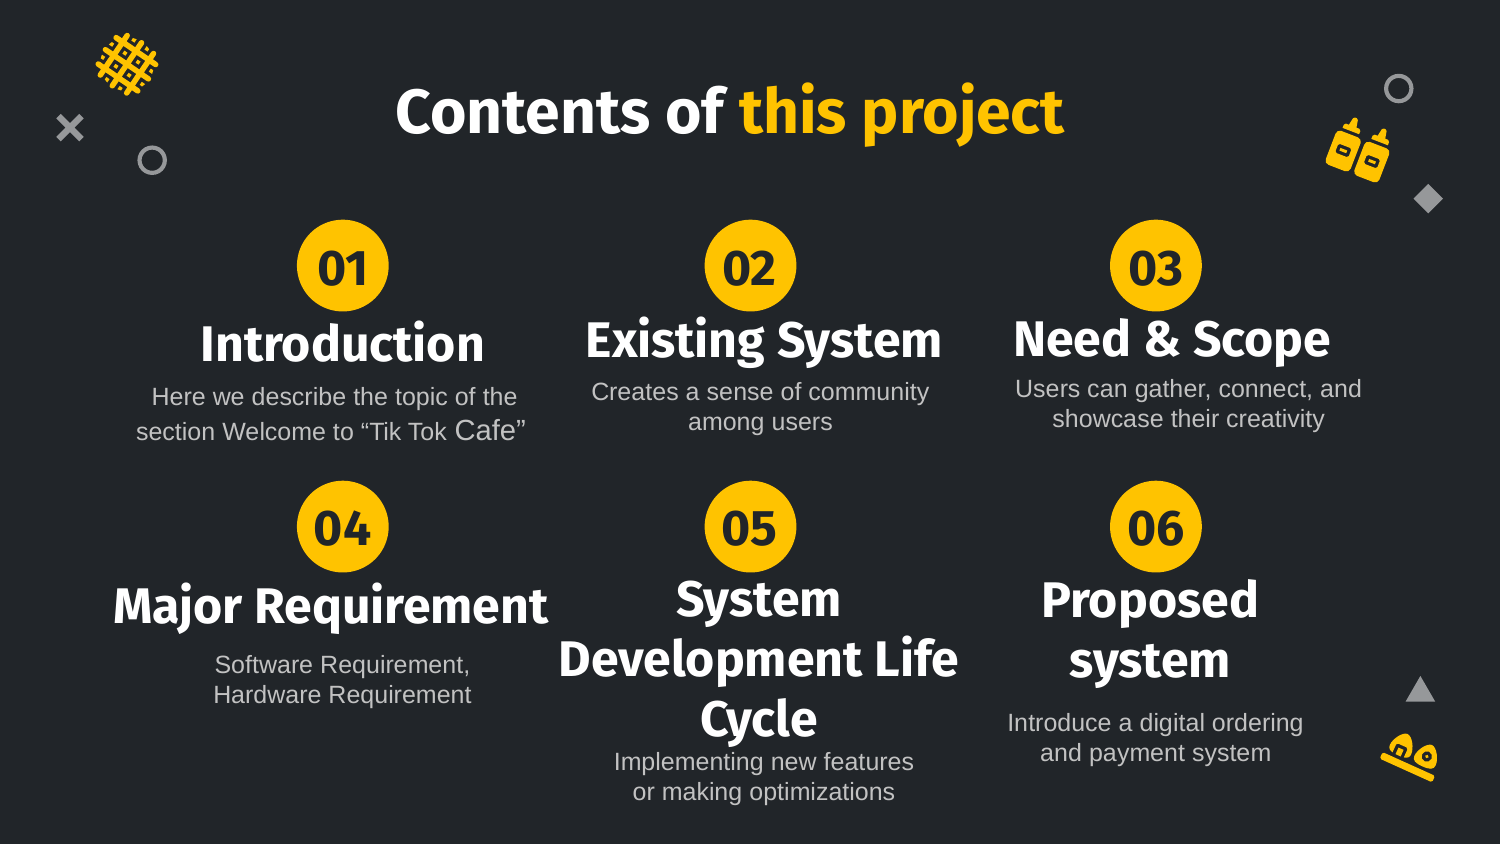

# Contents of this project

02
03
01
Need & Scope
Existing System
Introduction
Users can gather, connect, and showcase their creativity
Creates a sense of community among users
 Here we describe the topic of the section Welcome to “Tik Tok Cafe”

04
05
06
Major Requirement
Proposed system
Software Requirement, Hardware Requirement
System Development Life Cycle
Introduce a digital ordering and payment system
Implementing new features or making optimizations